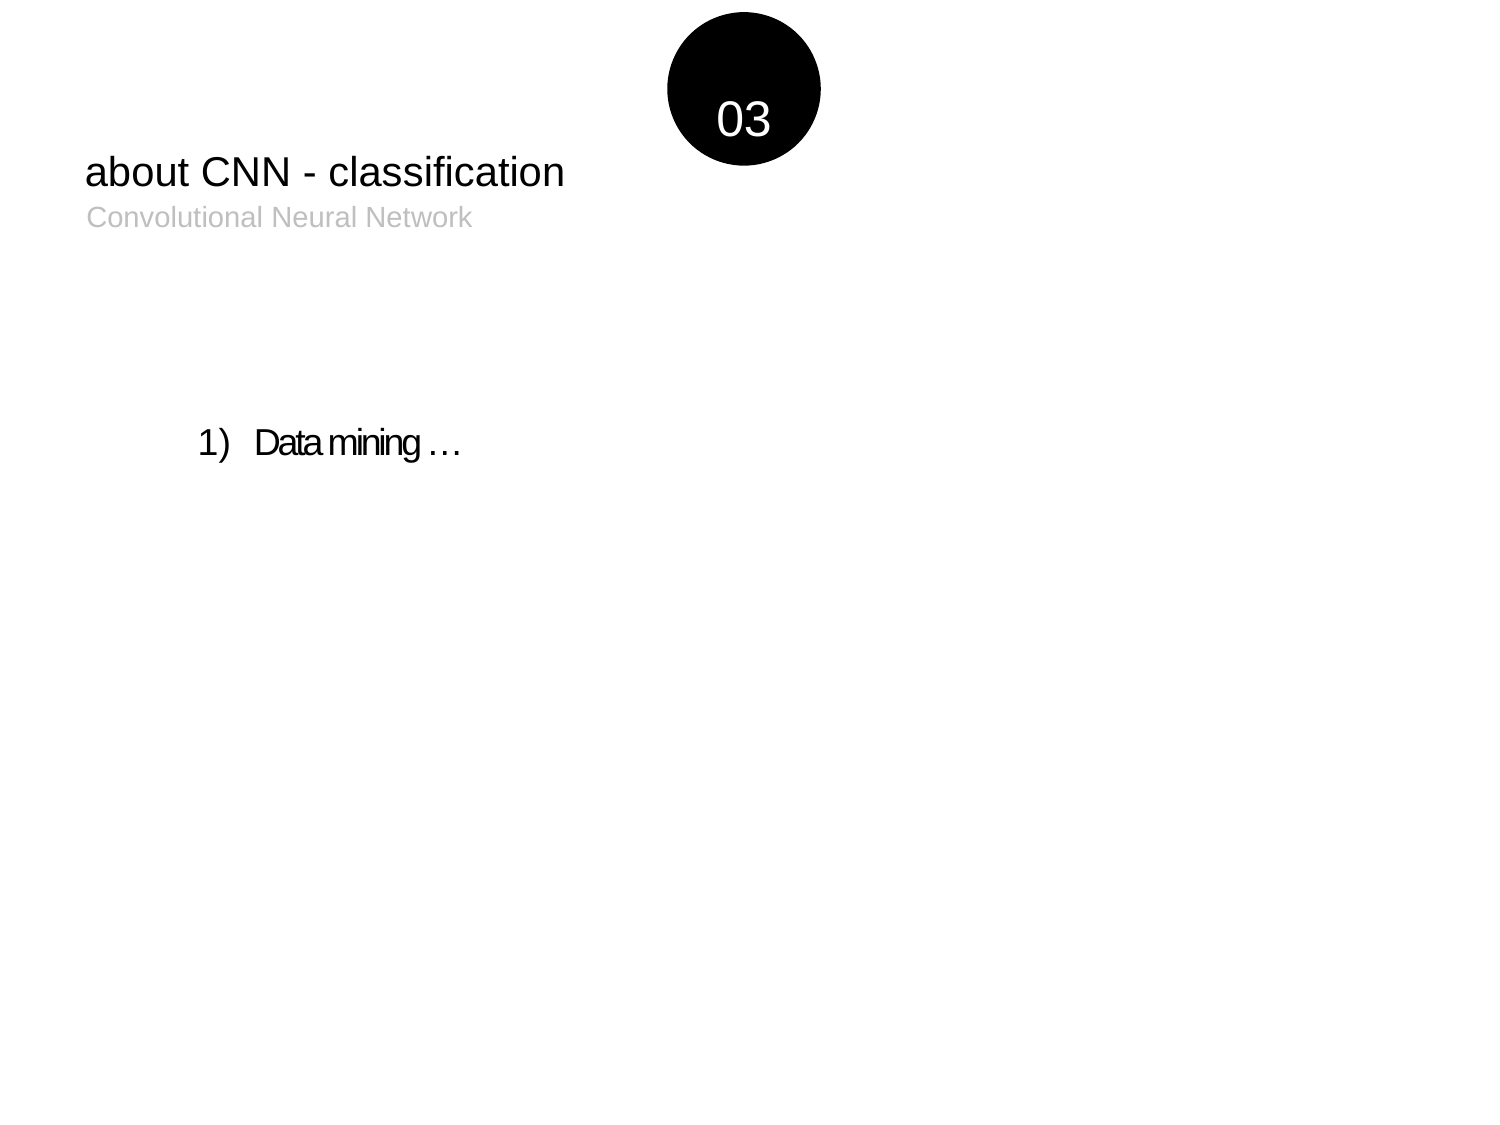

03
about CNN - classification
Convolutional Neural Network
Data mining …